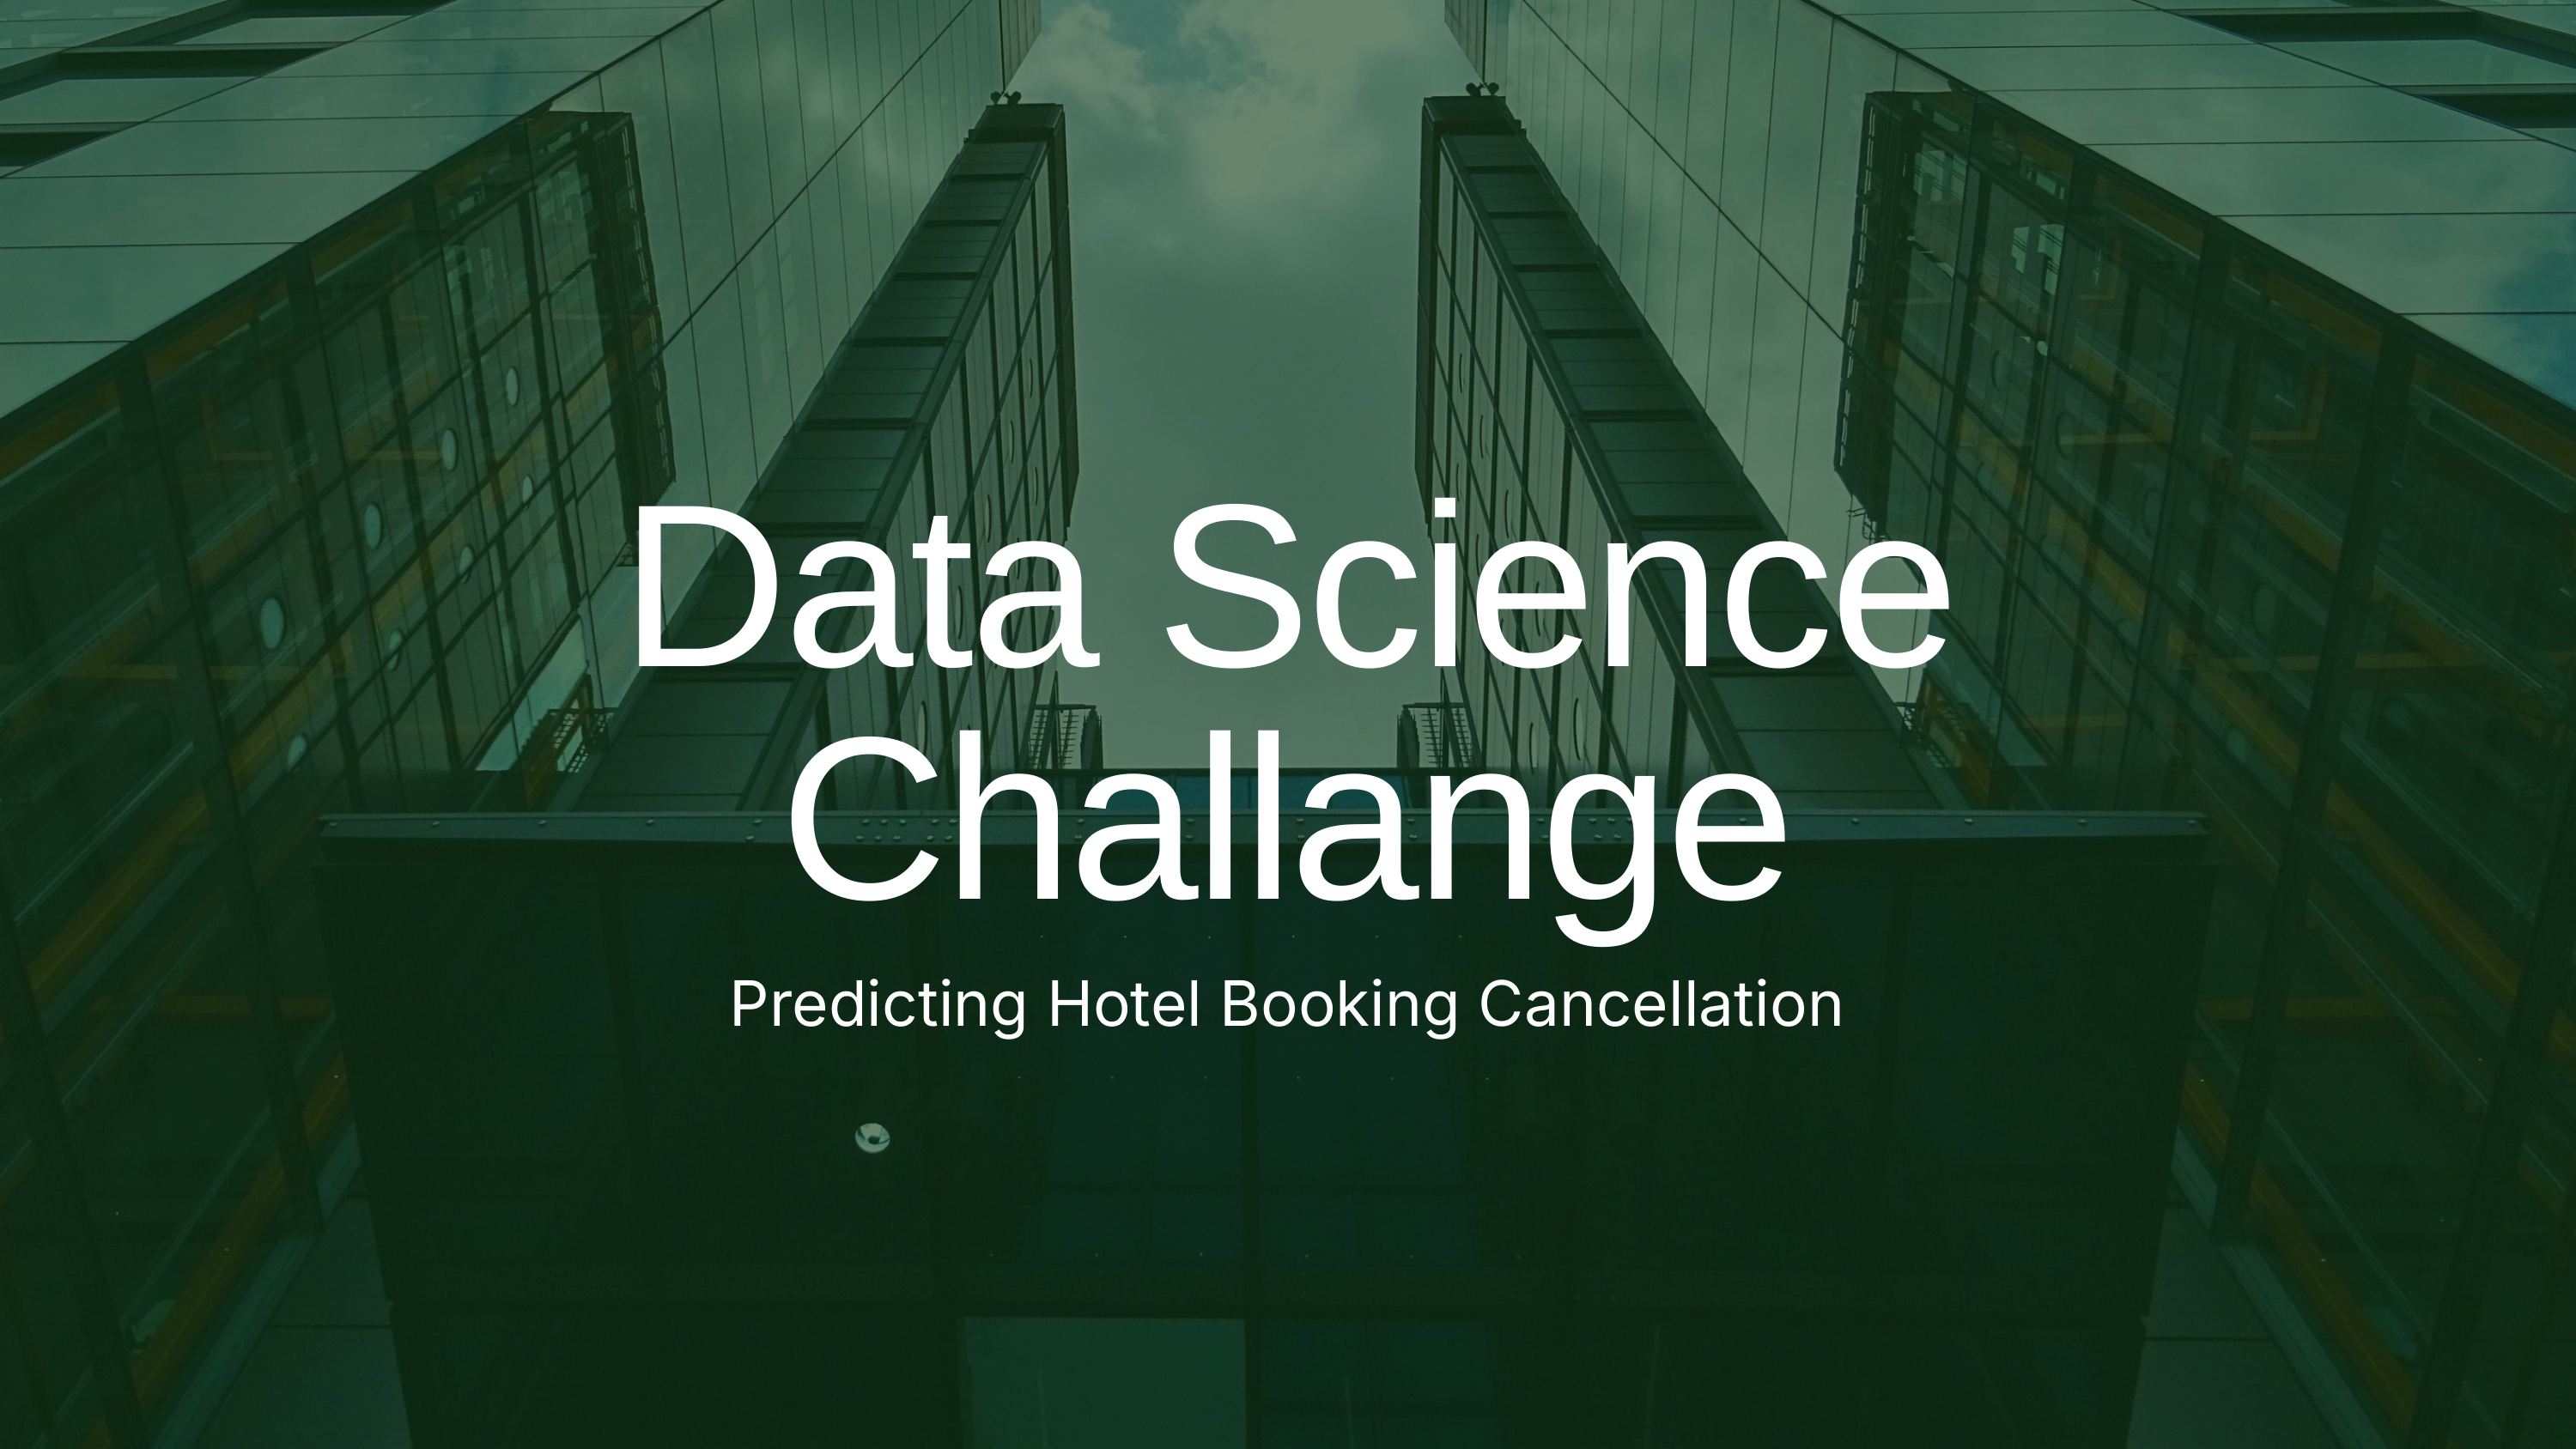

Data Science Challange
Predicting Hotel Booking Cancellation